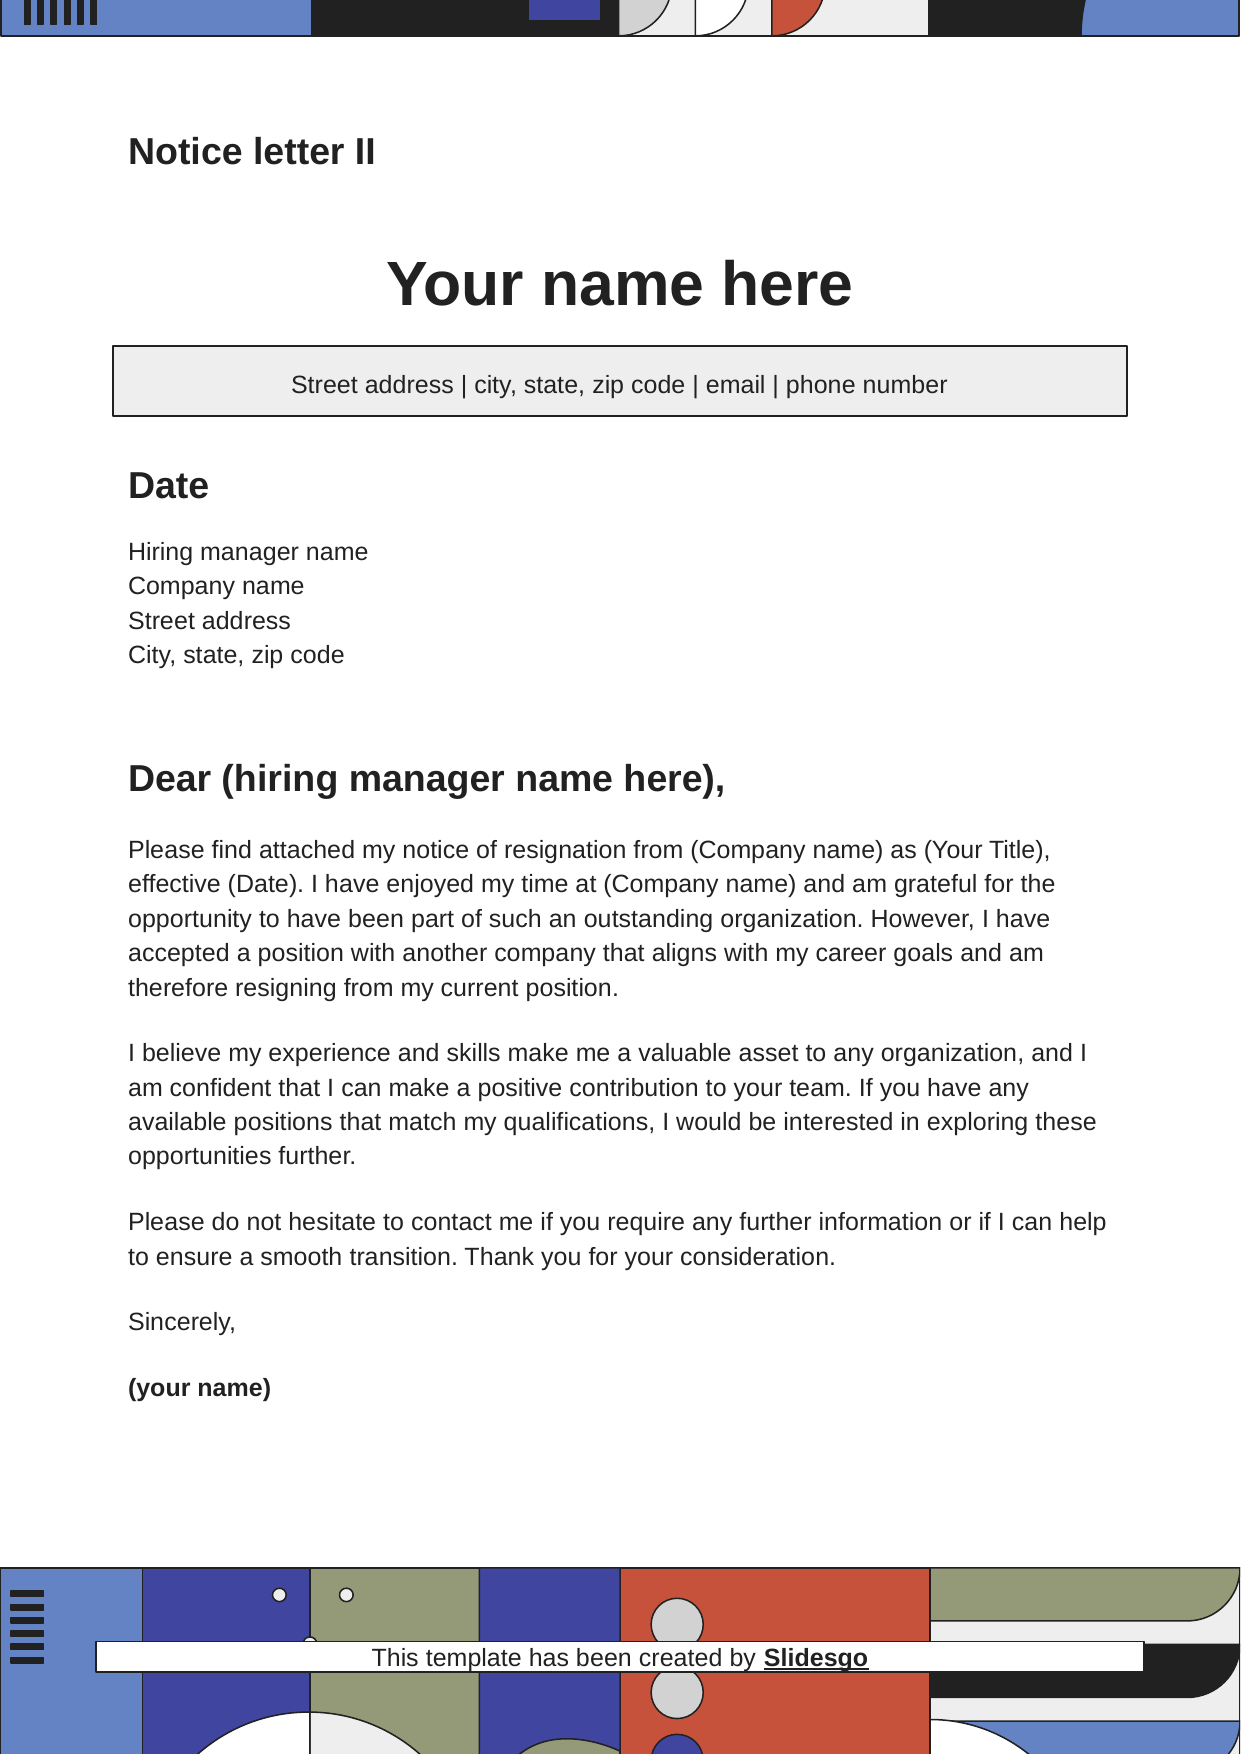

Notice letter II
# Your name here
Street address | city, state, zip code | email | phone number
Date
Hiring manager name
Company name
Street address
City, state, zip code
Dear (hiring manager name here),
Please find attached my notice of resignation from (Company name) as (Your Title), effective (Date). I have enjoyed my time at (Company name) and am grateful for the opportunity to have been part of such an outstanding organization. However, I have accepted a position with another company that aligns with my career goals and am therefore resigning from my current position.
I believe my experience and skills make me a valuable asset to any organization, and I am confident that I can make a positive contribution to your team. If you have any available positions that match my qualifications, I would be interested in exploring these opportunities further.
Please do not hesitate to contact me if you require any further information or if I can help to ensure a smooth transition. Thank you for your consideration.
Sincerely,
(your name)
This template has been created by Slidesgo